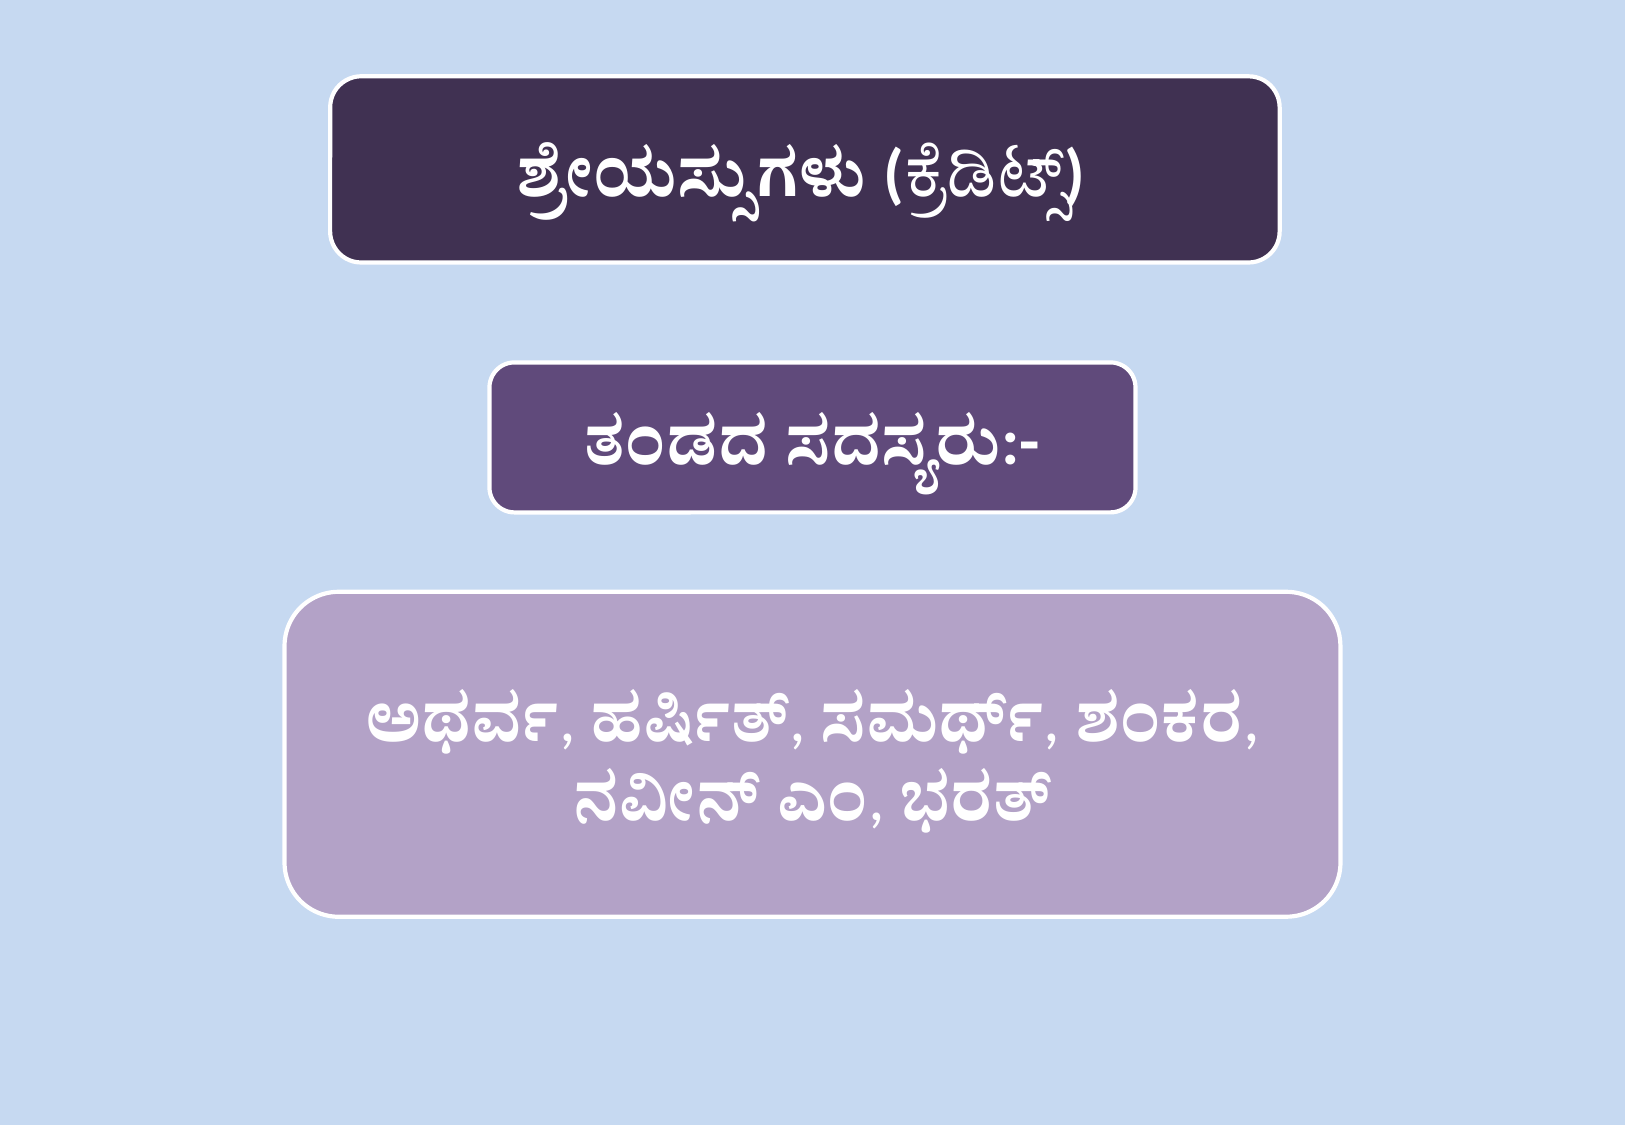

ಶ್ರೇಯಸ್ಸುಗಳು (ಕ್ರೆಡಿಟ್ಸ್)
ತಂಡದ ಸದಸ್ಯರು:-
ಅಥರ್ವ, ಹರ್ಷಿತ್, ಸಮರ್ಥ್, ಶಂಕರ, ನವೀನ್ ಎಂ, ಭರತ್